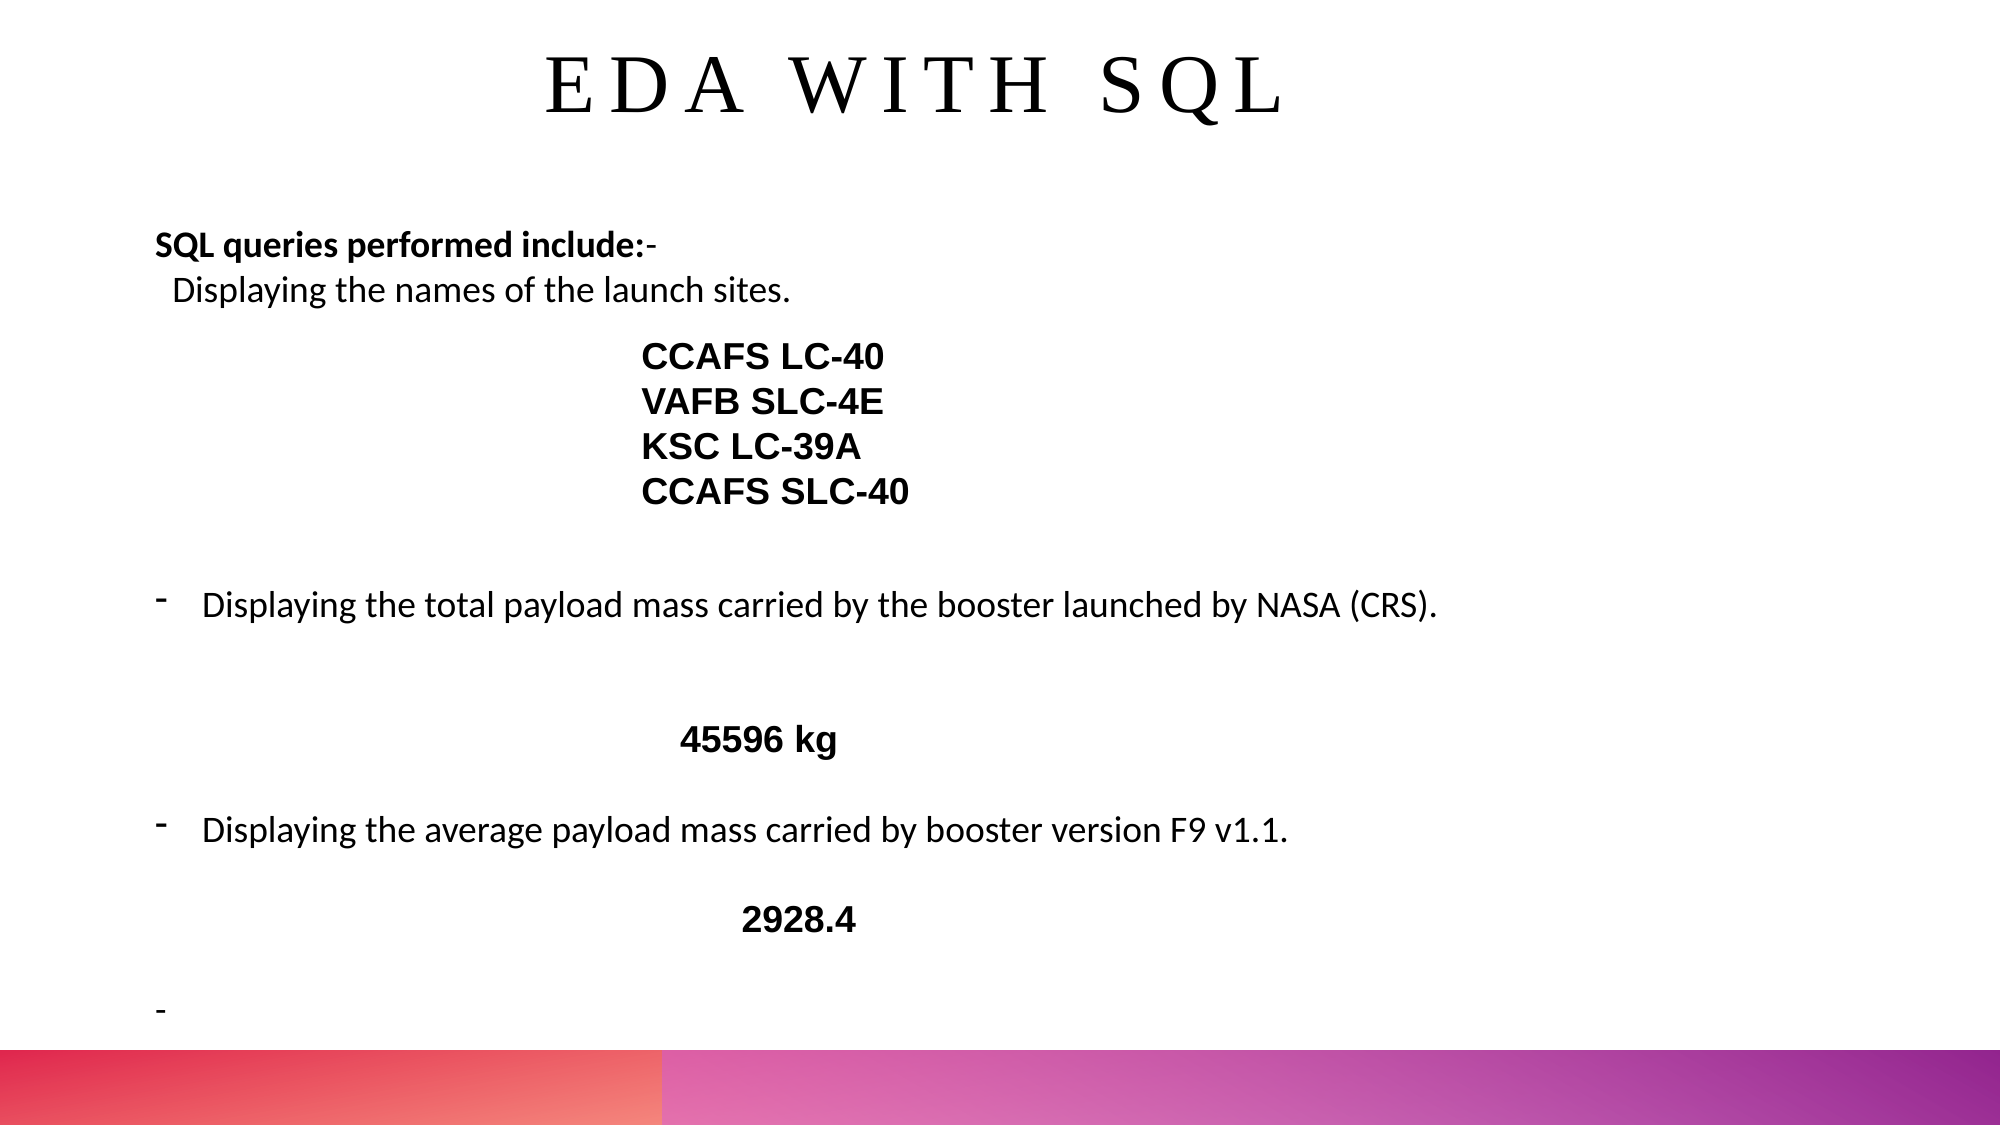

# EDA with SQL

SQL queries performed include:-
  Displaying the names of the launch sites.

Displaying the total payload mass carried by the booster launched by NASA (CRS).

                                                  45596 kg

Displaying the average payload mass carried by booster version F9 v1.1.

                                                                     2928.4

-
CCAFS LC-40
VAFB SLC-4E
KSC LC-39A
CCAFS SLC-40